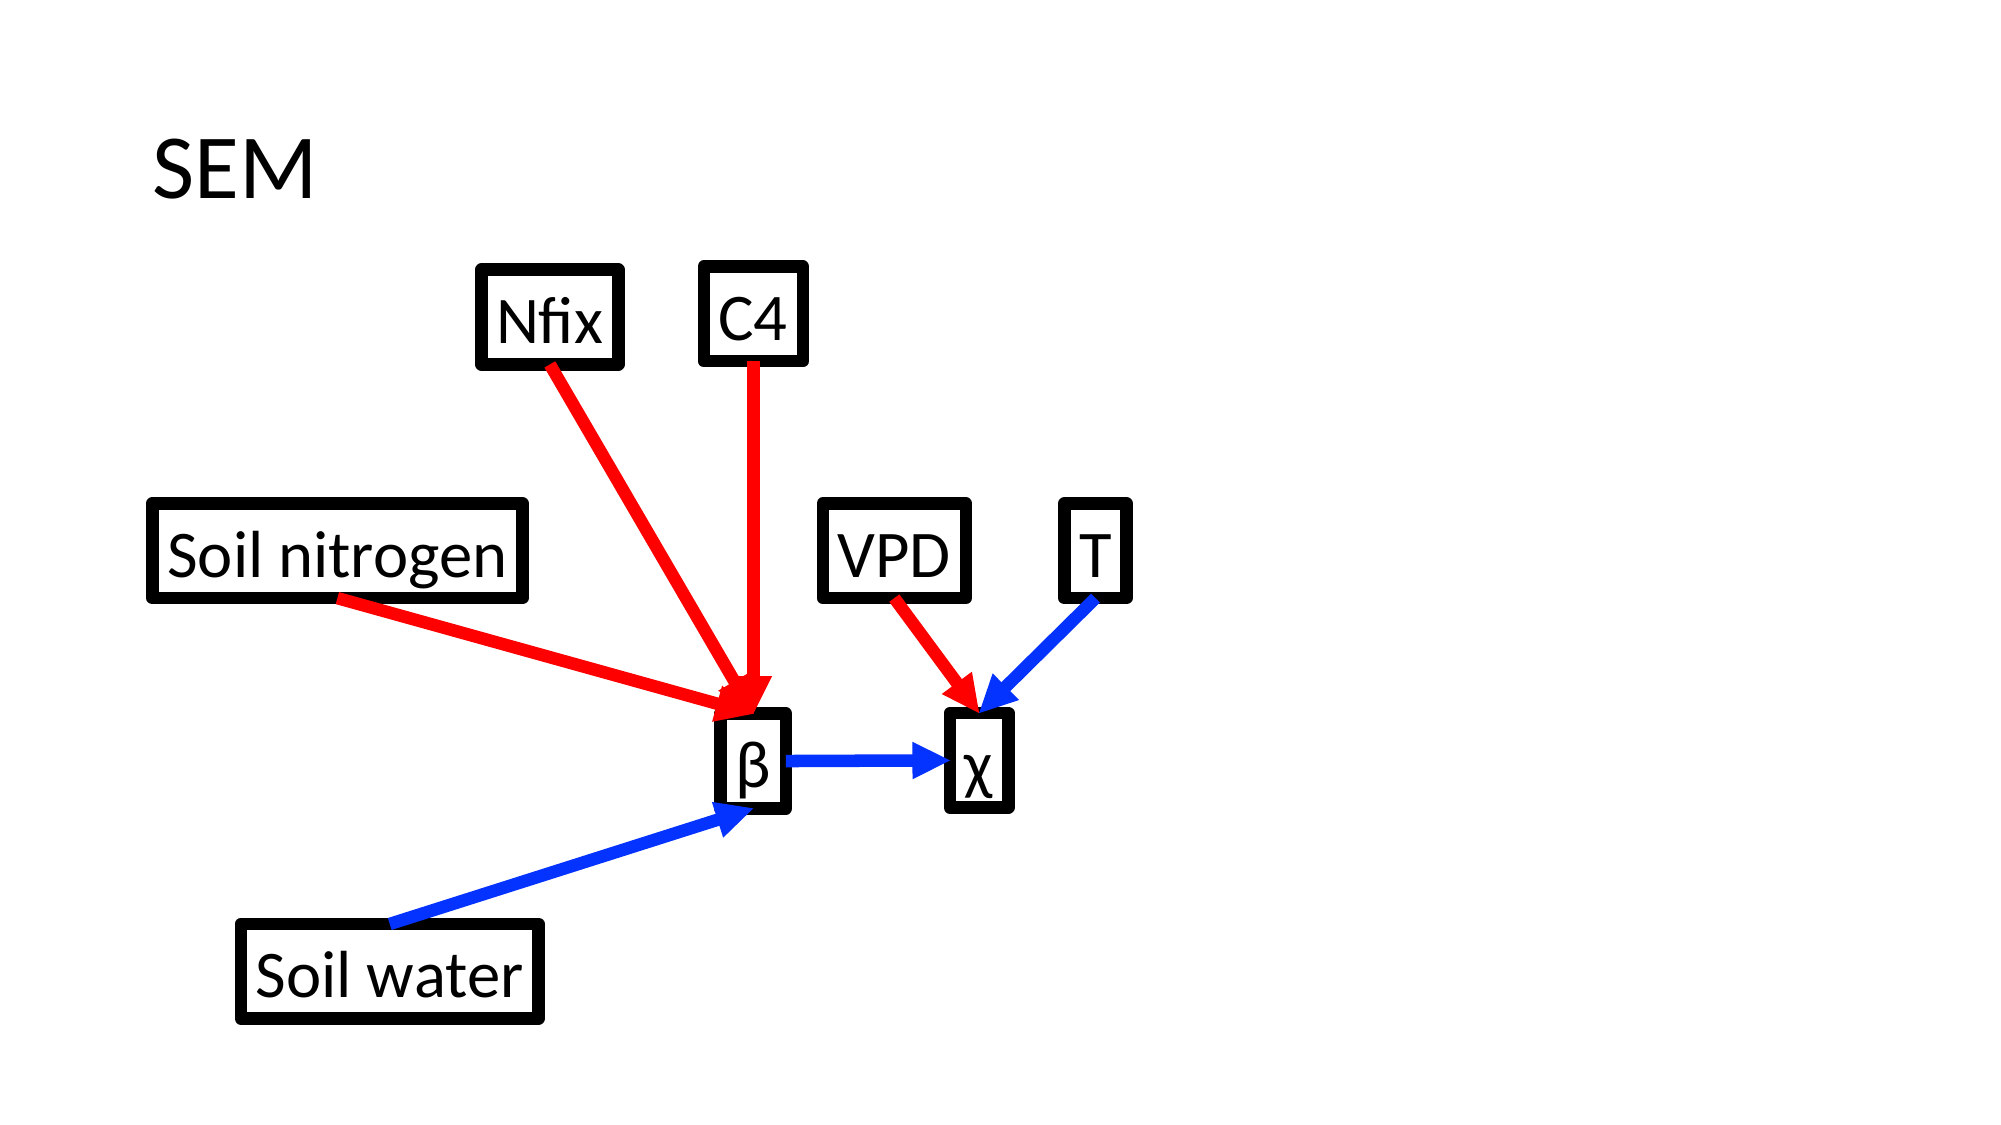

# SEM
C4
Nfix
VPD
T
Soil nitrogen
χ
β
Soil water